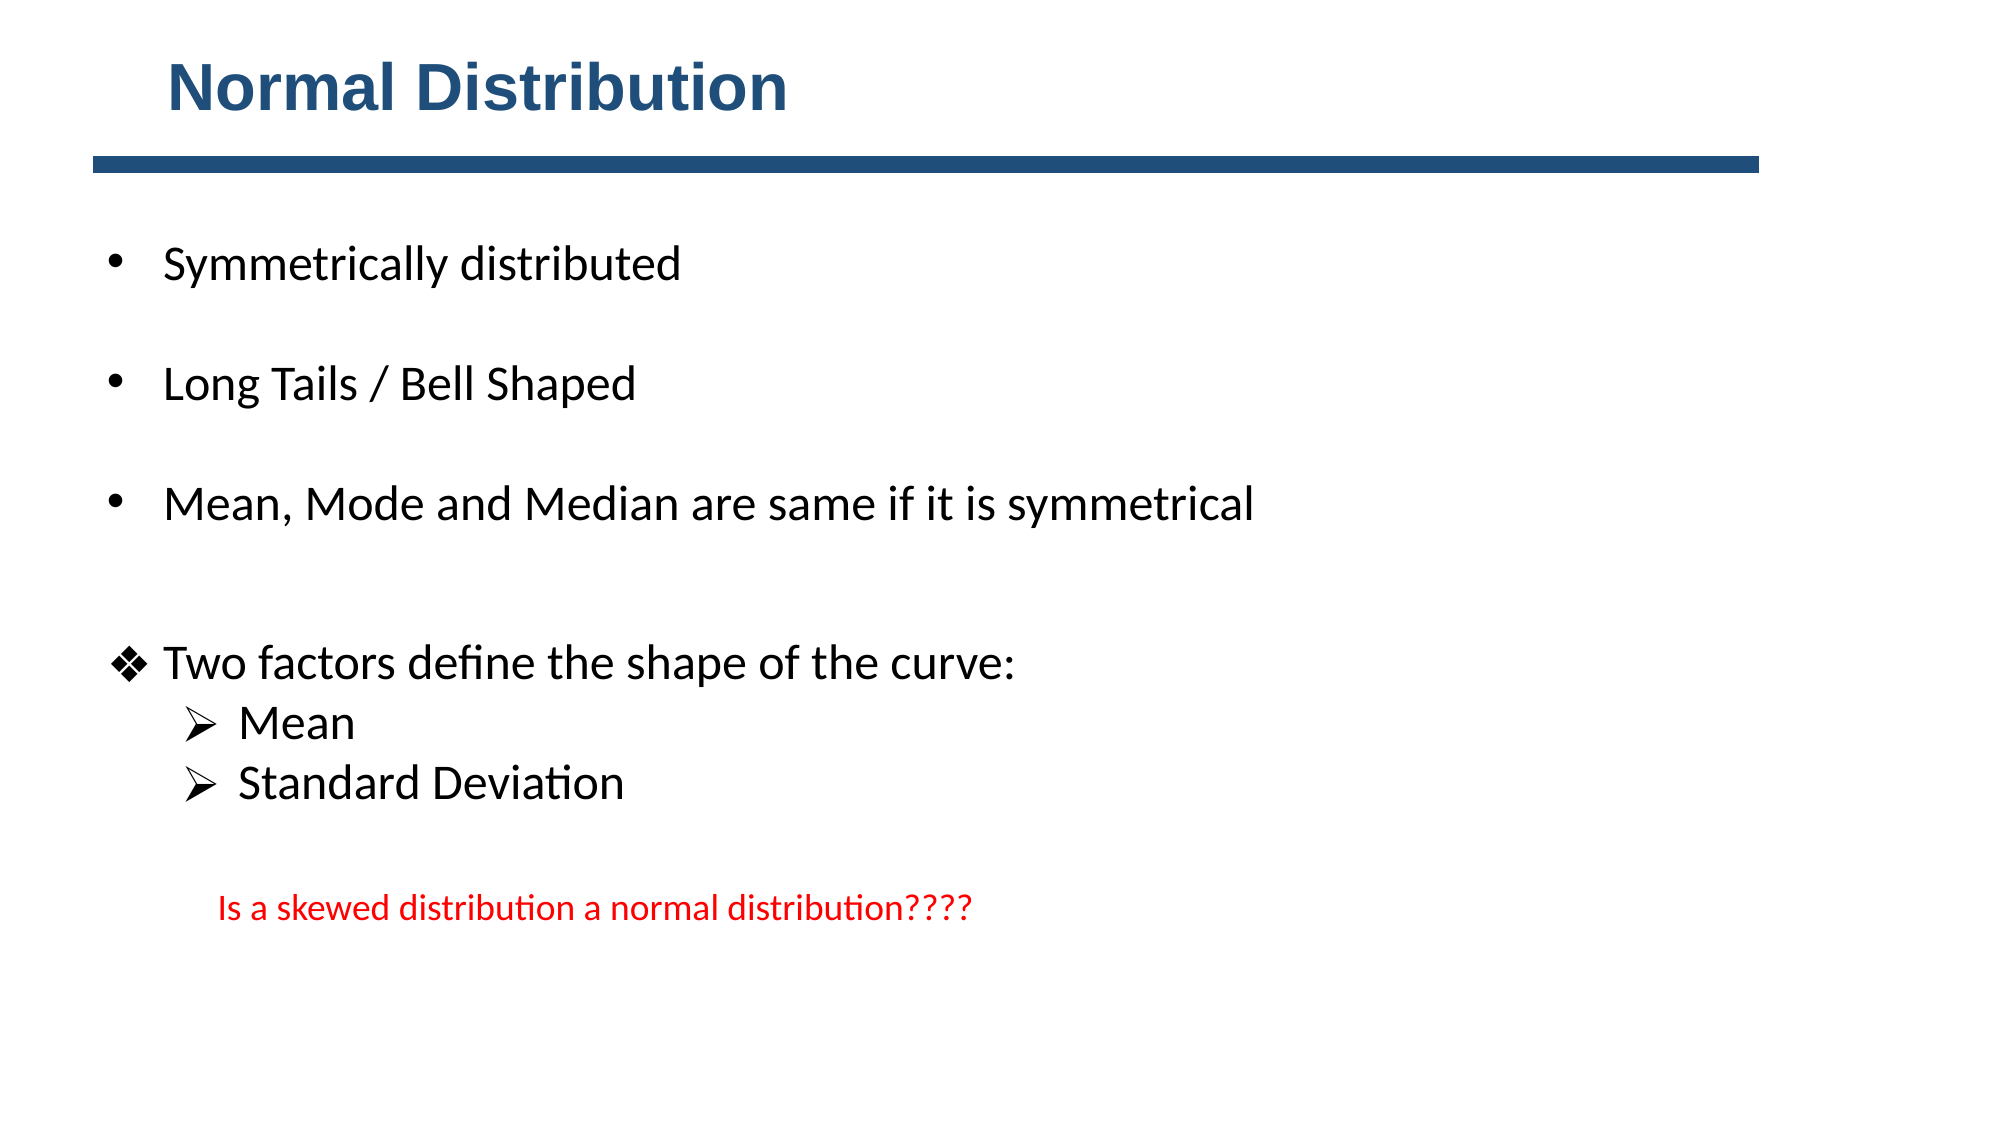

Normal Distribution

Symmetrically distributed

Long Tails / Bell Shaped

Mean, Mode and Median are same if it is symmetrical
Two factors define the shape of the curve:
Mean
Standard Deviation
Is a skewed distribution a normal distribution????